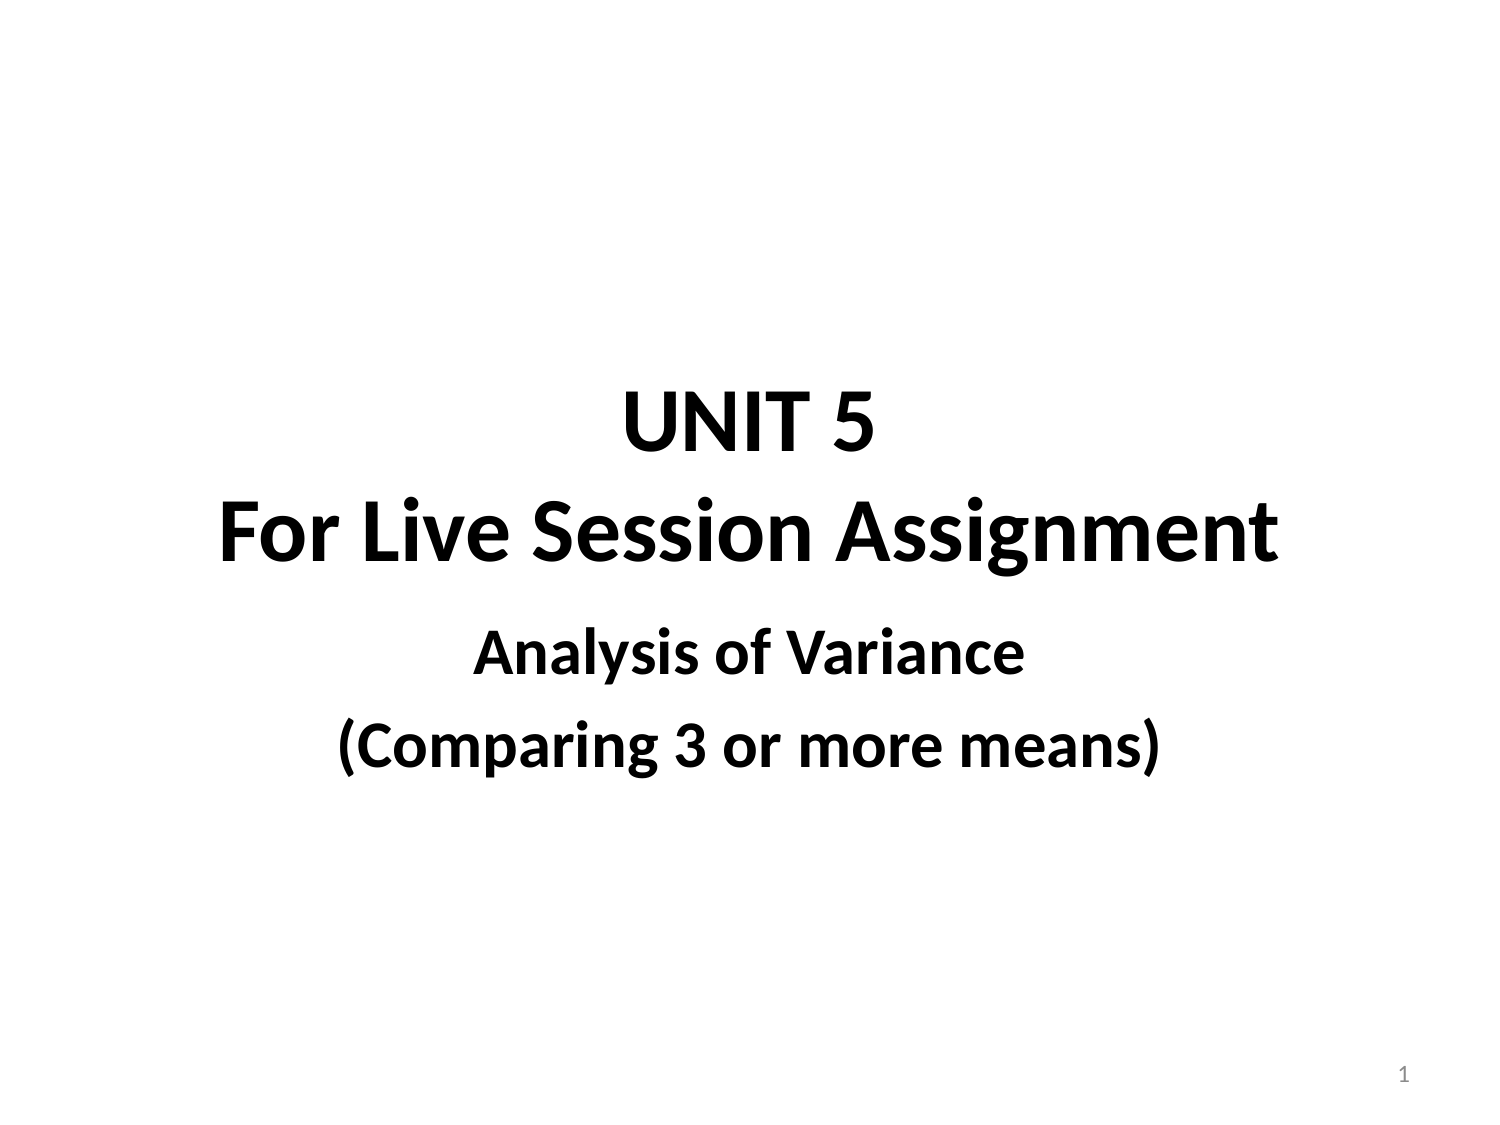

# UNIT 5 For Live Session Assignment
Analysis of Variance
(Comparing 3 or more means)
1